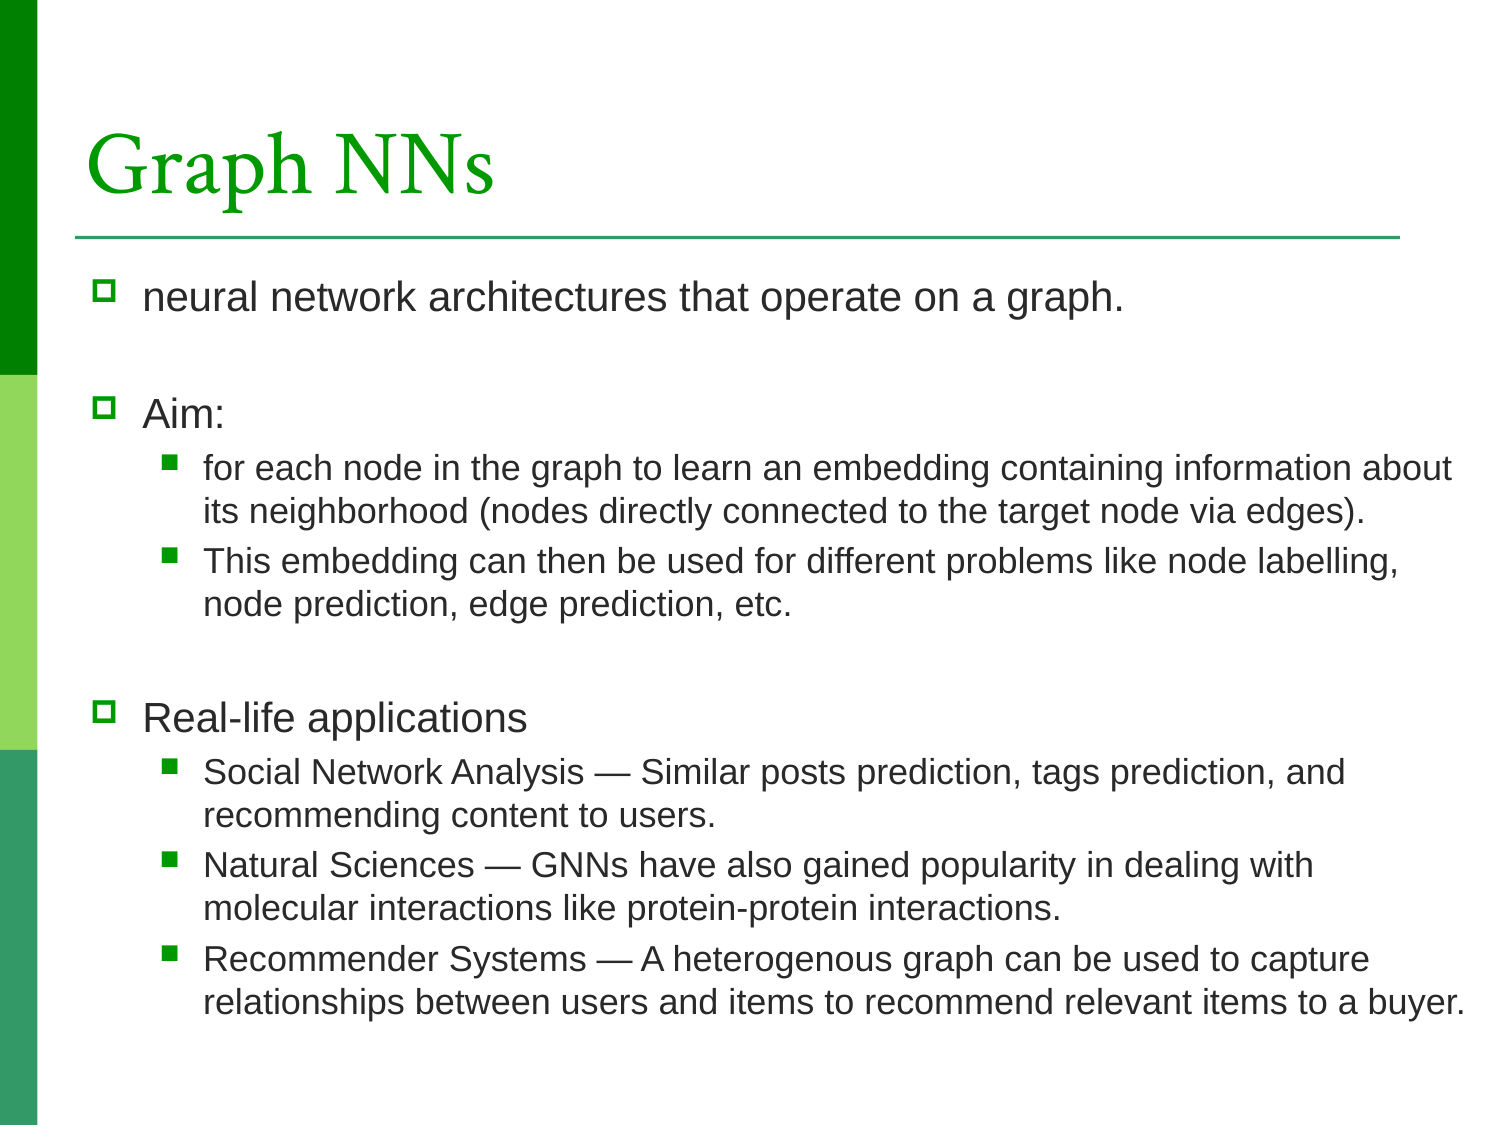

# Graph NNs
neural network architectures that operate on a graph.

Aim:
for each node in the graph to learn an embedding containing information about its neighborhood (nodes directly connected to the target node via edges).
This embedding can then be used for different problems like node labelling, node prediction, edge prediction, etc.

Real-life applications
Social Network Analysis — Similar posts prediction, tags prediction, and recommending content to users.
Natural Sciences — GNNs have also gained popularity in dealing with molecular interactions like protein-protein interactions.
Recommender Systems — A heterogenous graph can be used to capture relationships between users and items to recommend relevant items to a buyer.